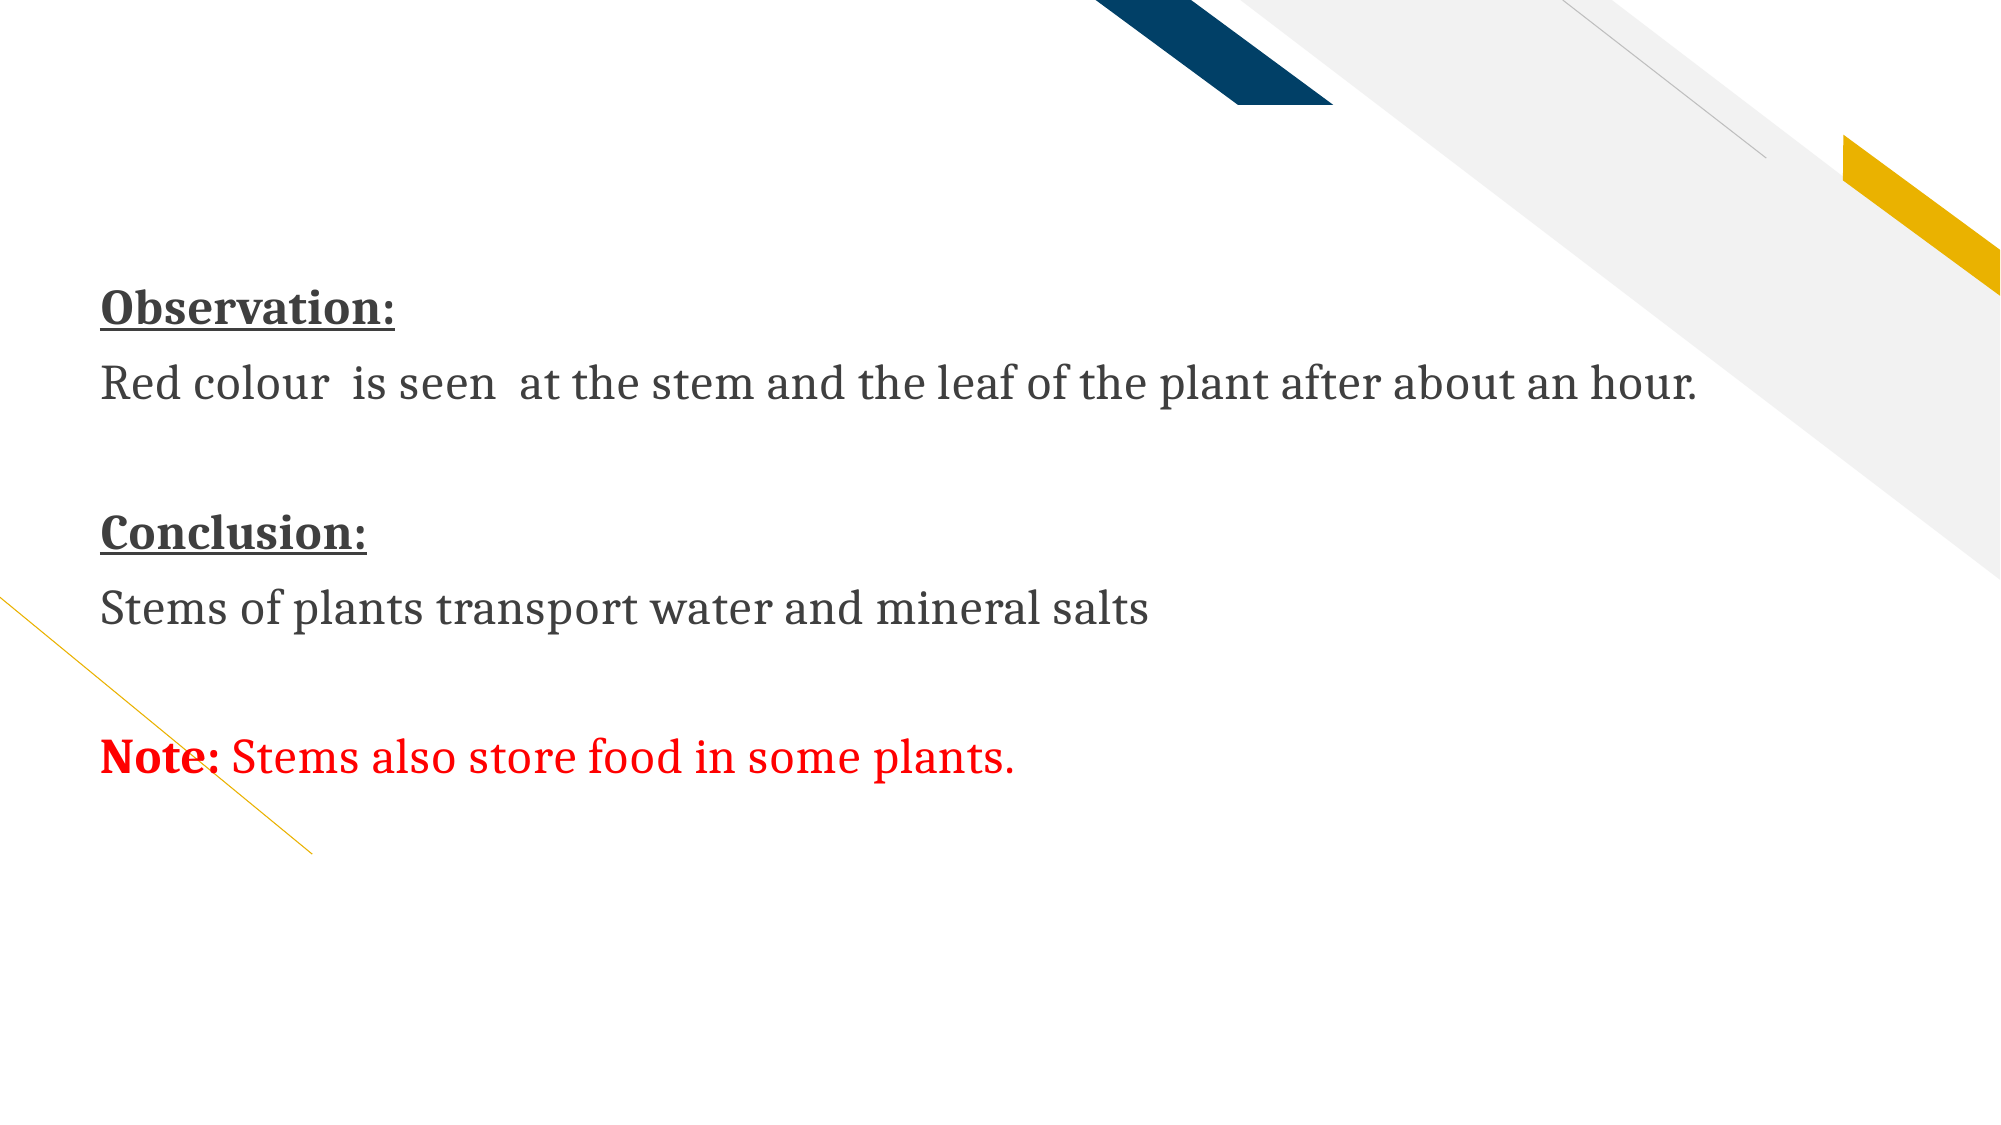

#
Observation:
Red colour  is seen  at the stem and the leaf of the plant after about an hour.

Conclusion:
Stems of plants transport water and mineral salts

Note: Stems also store food in some plants.